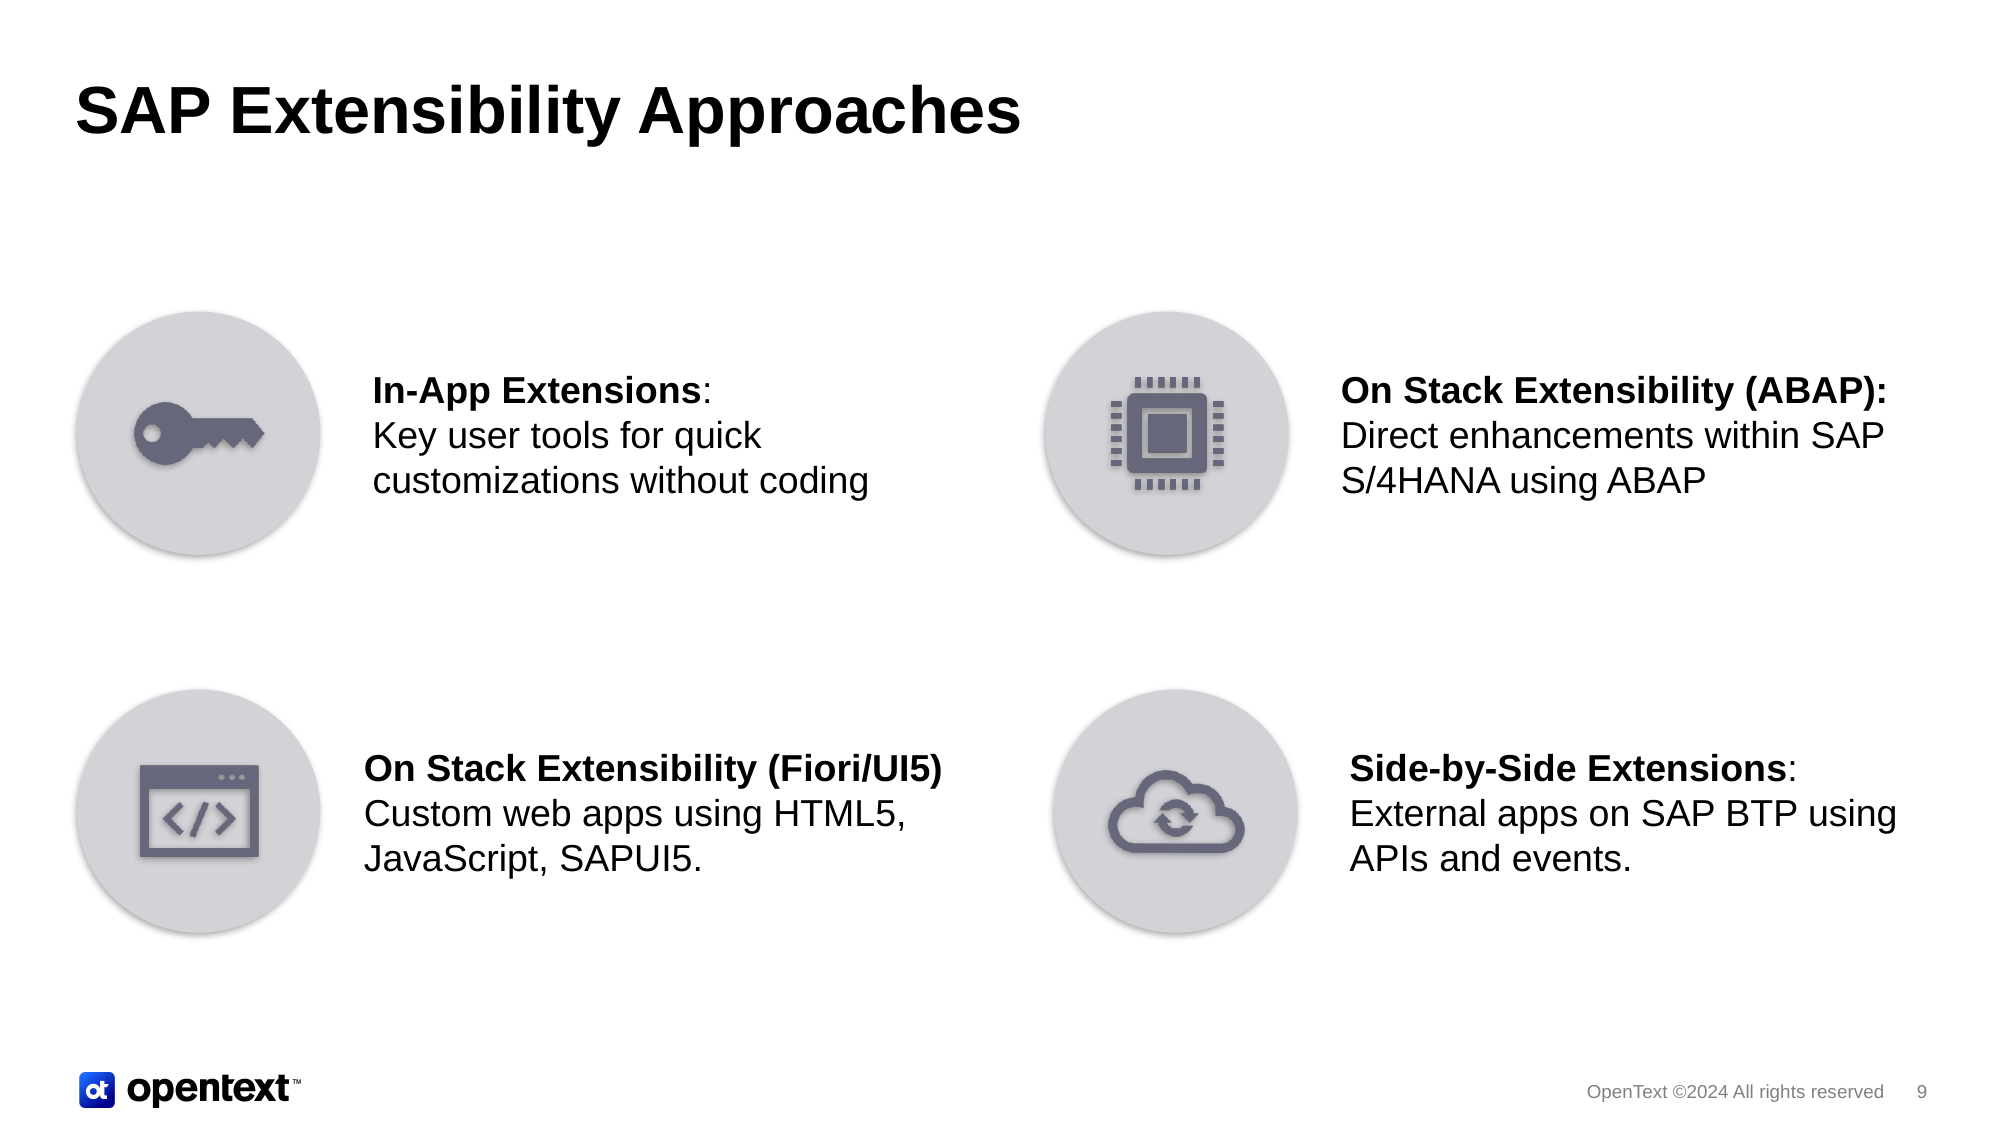

# SAP Extensibility Approaches
In-App Extensions:
Key user tools for quick customizations without coding
On Stack Extensibility (ABAP):
Direct enhancements within SAP S/4HANA using ABAP
On Stack Extensibility (Fiori/UI5)
Custom web apps using HTML5, JavaScript, SAPUI5.
Side-by-Side Extensions: External apps on SAP BTP using APIs and events.